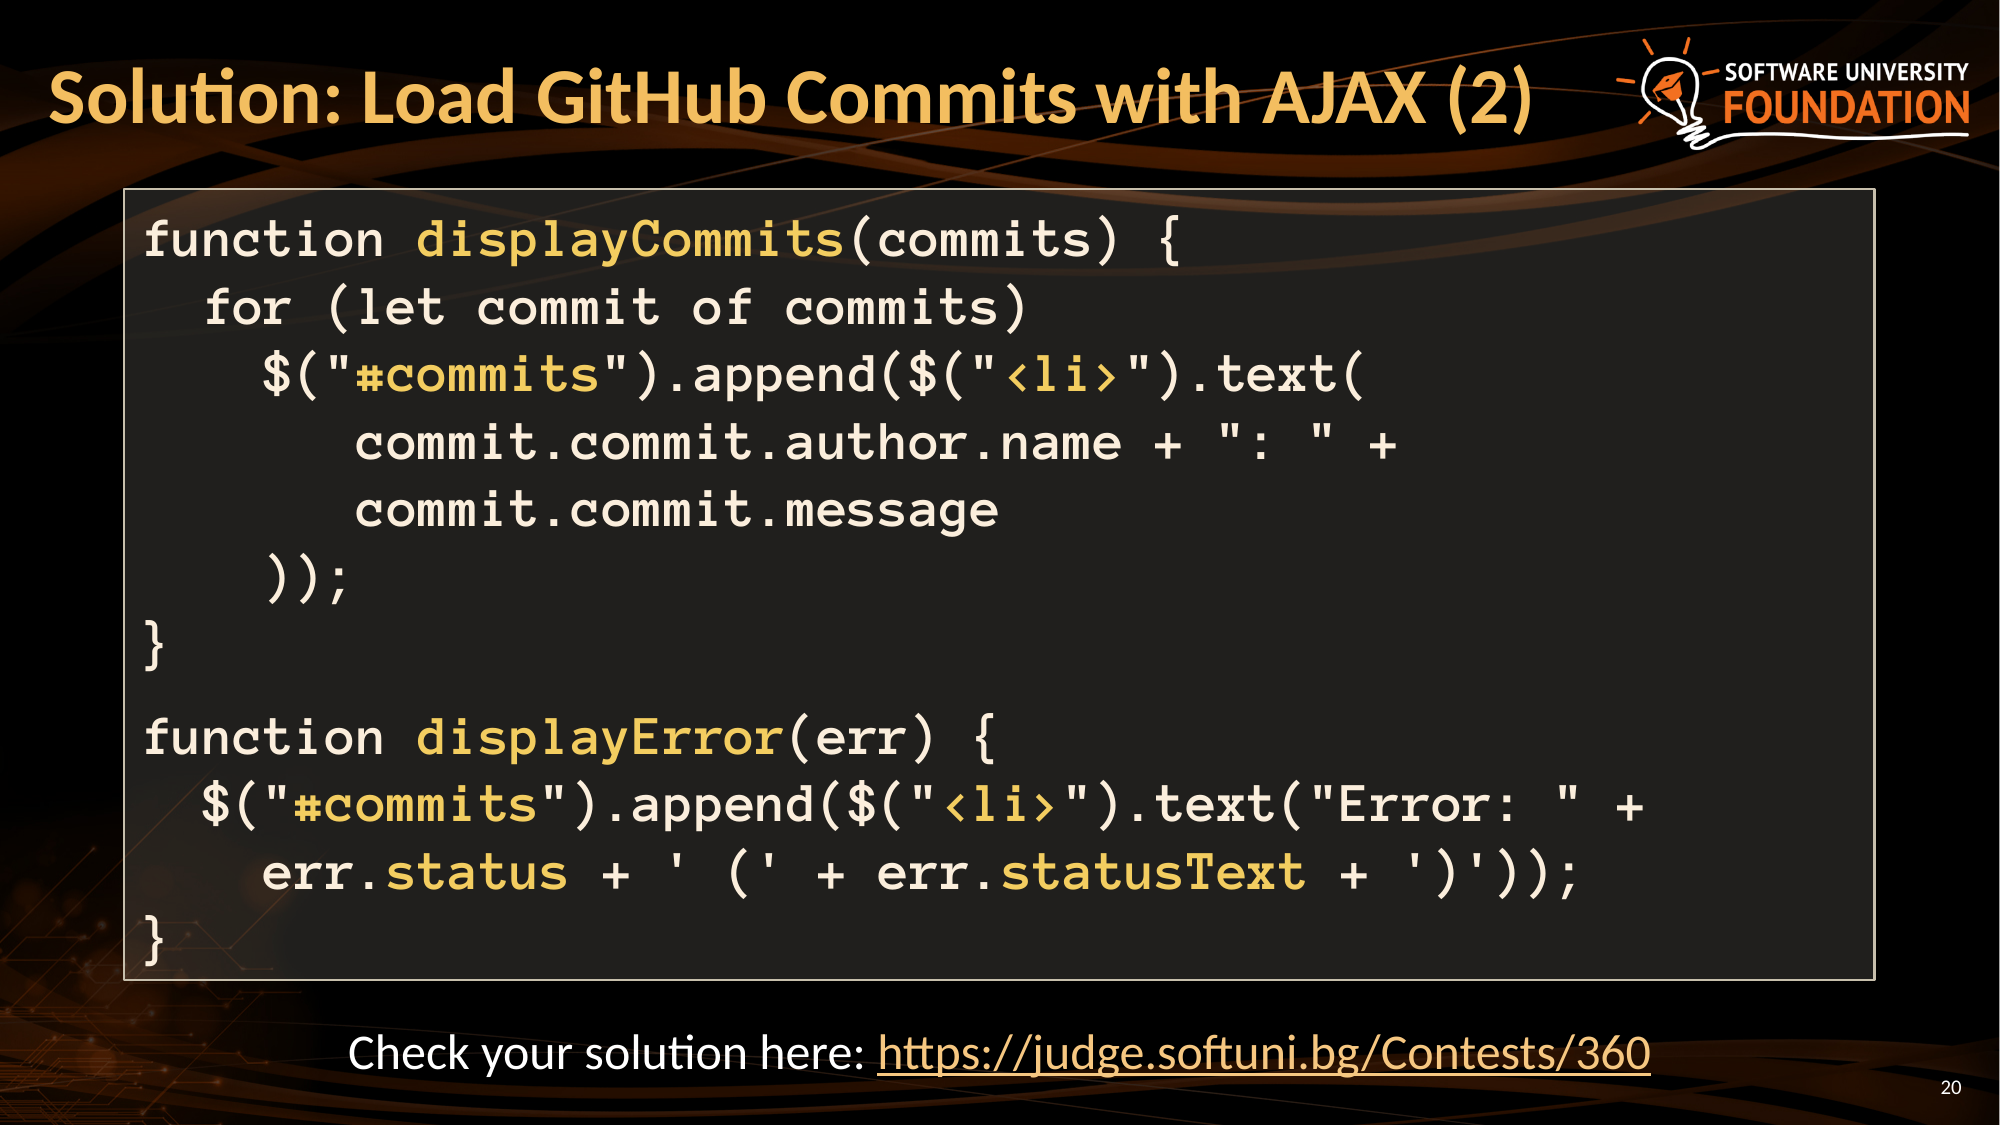

Solution: Load GitHub Commits with AJAX (2)
function displayCommits(commits) {
  for (let commit of commits)
    $("#commits").append($("<li>").text(
       commit.commit.author.name + ": " +
       commit.commit.message
    ));
}
function displayError(err) {
  $("#commits").append($("<li>").text("Error: " +
    err.status + ' (' + err.statusText + ')'));
}
Check your solution here: https://judge.softuni.bg/Contests/360
20